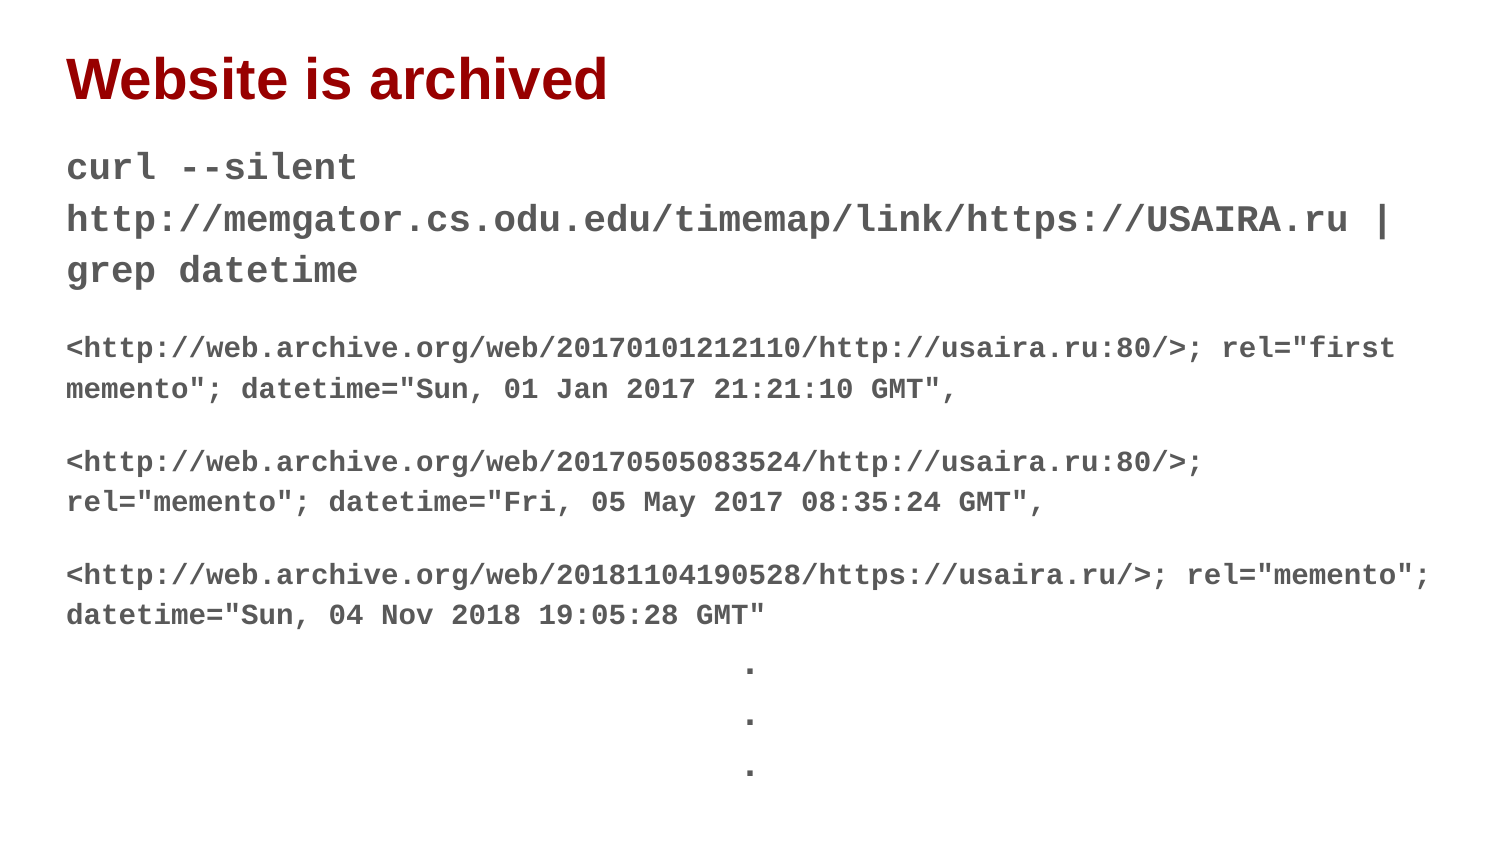

# Website is archived
curl --silent http://memgator.cs.odu.edu/timemap/link/https://USAIRA.ru | grep datetime
<http://web.archive.org/web/20170101212110/http://usaira.ru:80/>; rel="first memento"; datetime="Sun, 01 Jan 2017 21:21:10 GMT",
<http://web.archive.org/web/20170505083524/http://usaira.ru:80/>; rel="memento"; datetime="Fri, 05 May 2017 08:35:24 GMT",
<http://web.archive.org/web/20181104190528/https://usaira.ru/>; rel="memento"; datetime="Sun, 04 Nov 2018 19:05:28 GMT"
.
.
.